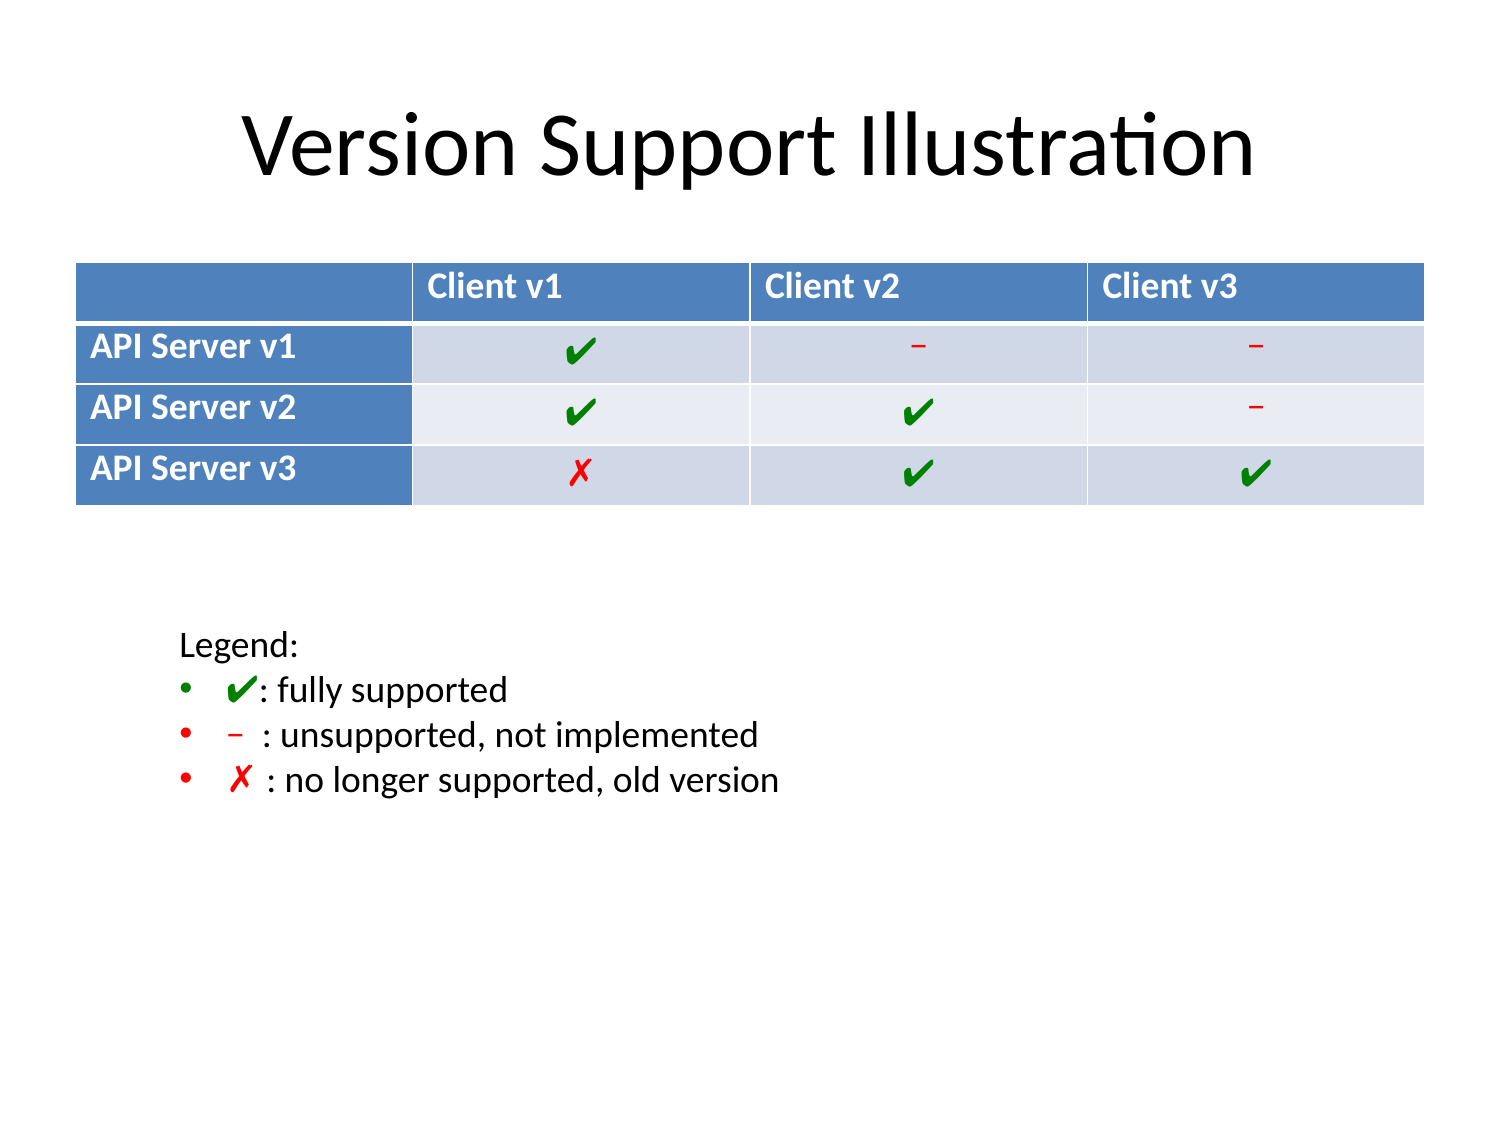

# Version Support Illustration
|  | Client v1 | Client v2 | Client v3 |
| --- | --- | --- | --- |
| API Server v1 | ✔ | − | − |
| API Server v2 | ✔ | ✔ | − |
| API Server v3 | ✗ | ✔ | ✔ |
Legend:
✔: fully supported
−  : unsupported, not implemented
✗ : no longer supported, old version